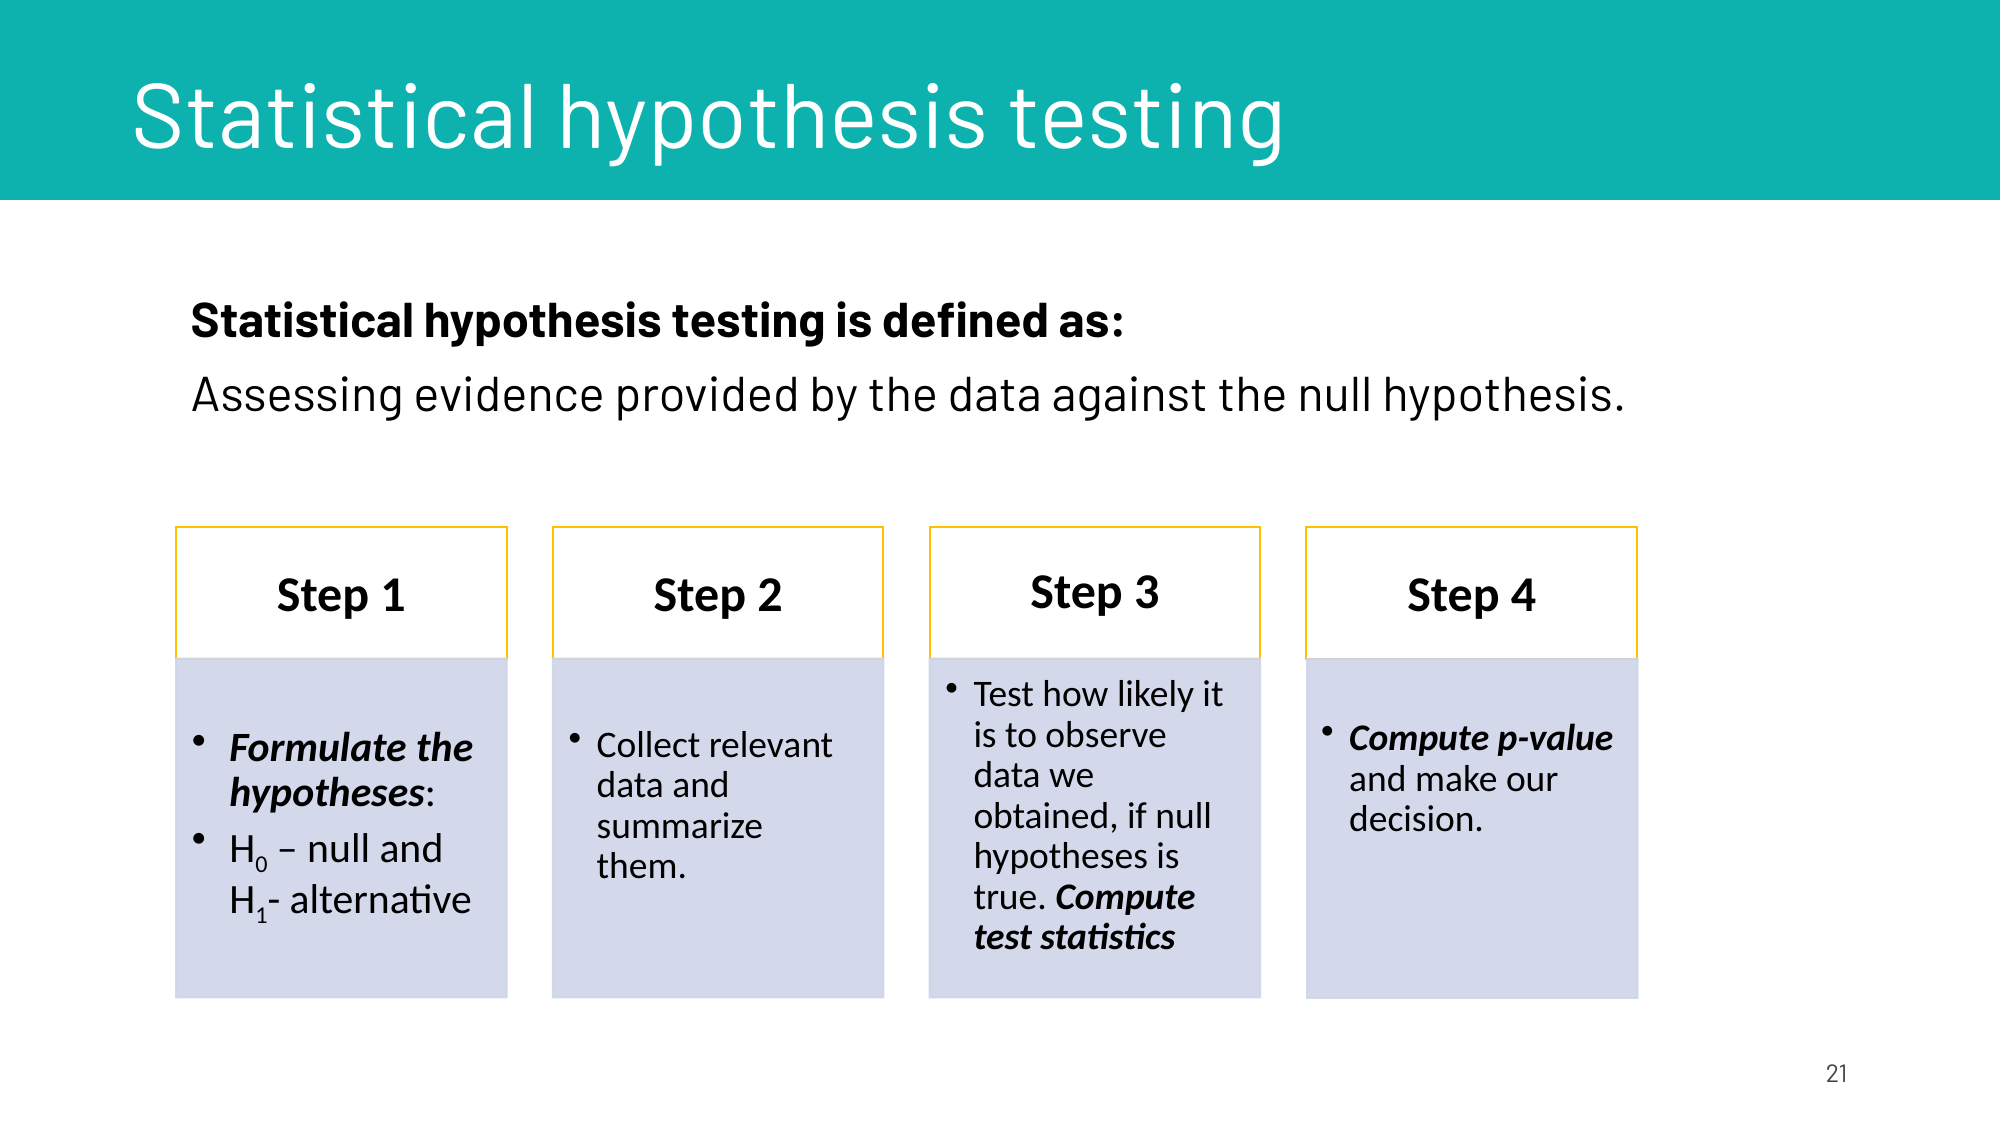

# Statistical hypothesis testing

Statistical hypothesis testing is defined as:
Assessing evidence provided by the data against the null hypothesis.

Step 1

Formulate the hypotheses:
H0 – null and H1- alternative

Step 2

Collect relevant data and summarize them.

Step 3
Test how likely it is to observe data we obtained, if null hypotheses is true. Compute test statistics

Step 4

Compute p-value and make our decision.
21